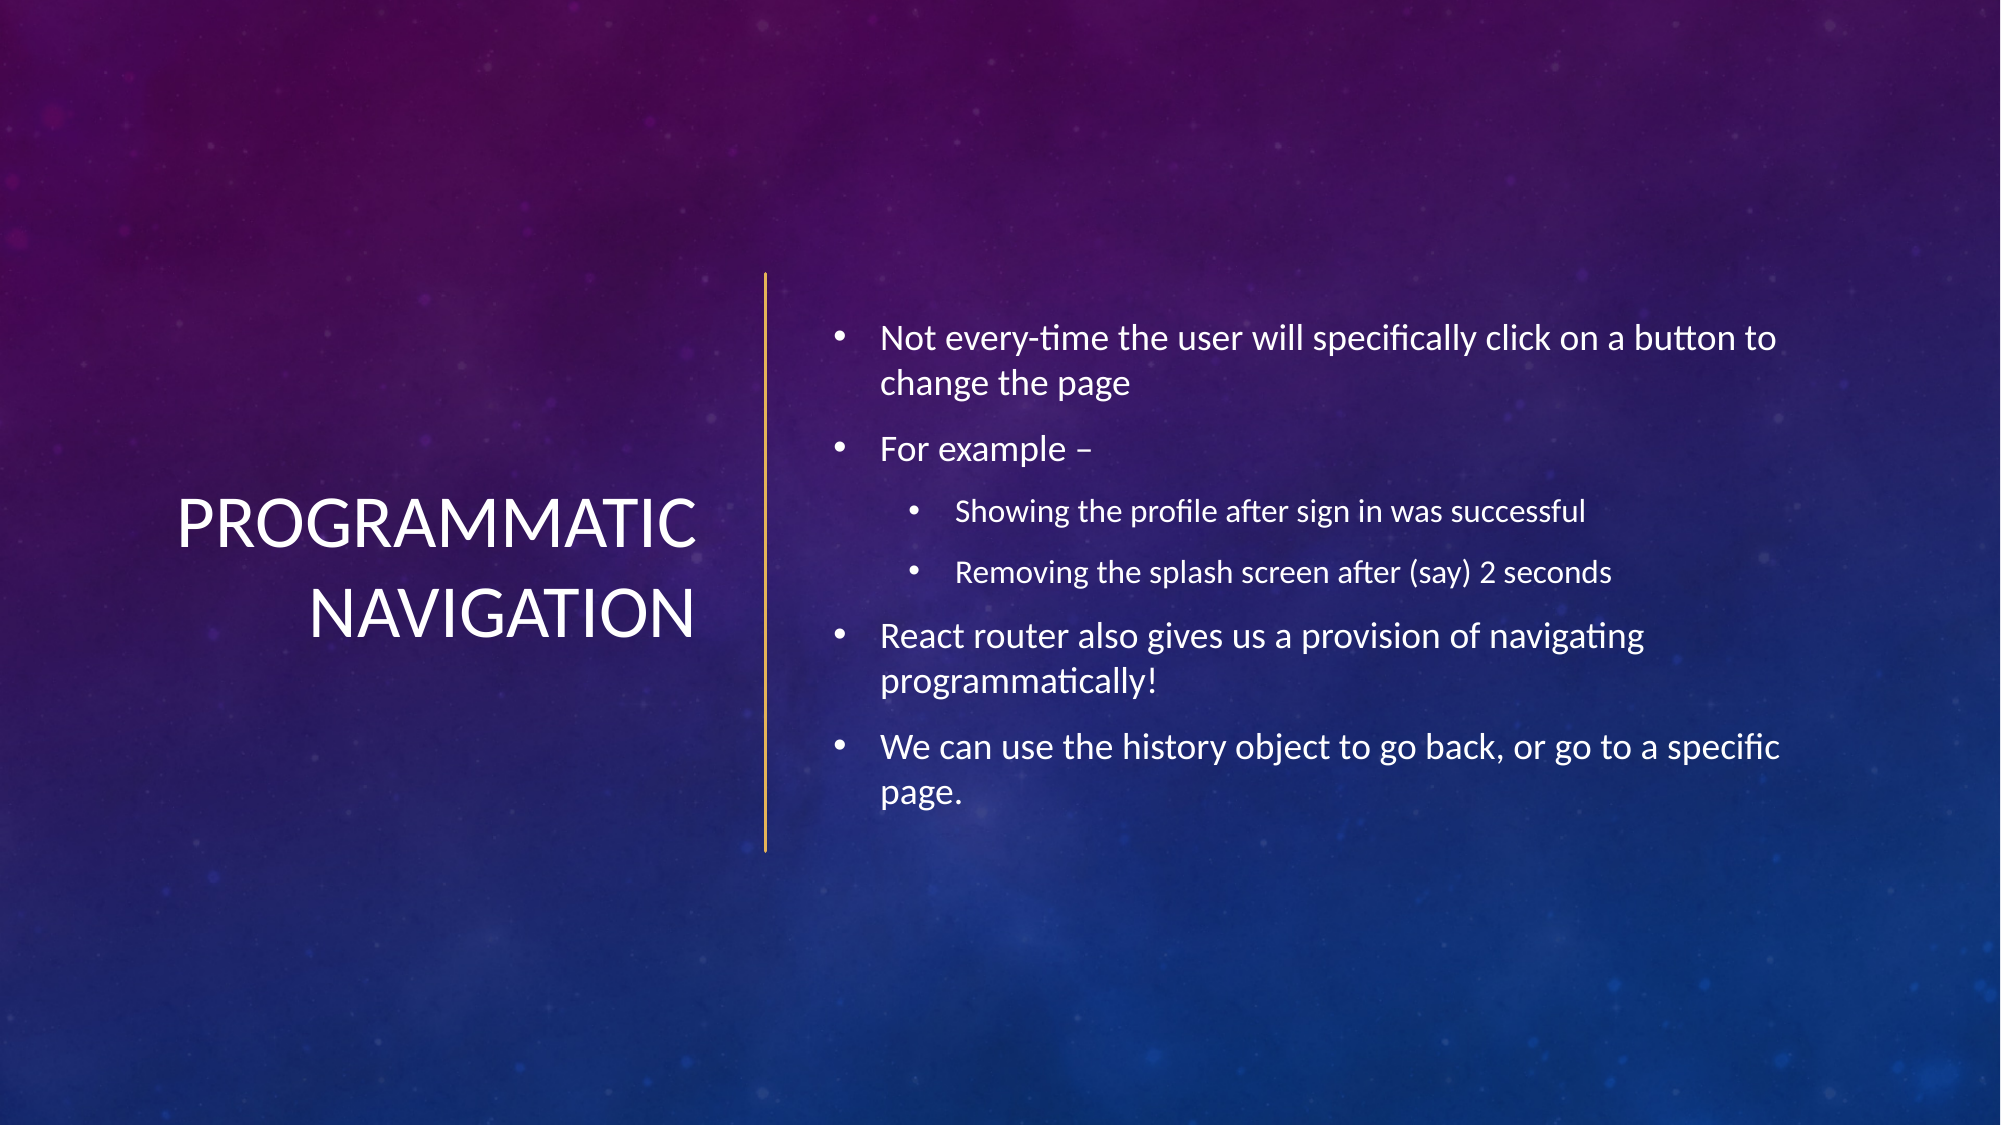

# Programmatic navigation
Not every-time the user will specifically click on a button to change the page
For example –
Showing the profile after sign in was successful
Removing the splash screen after (say) 2 seconds
React router also gives us a provision of navigating programmatically!
We can use the history object to go back, or go to a specific page.